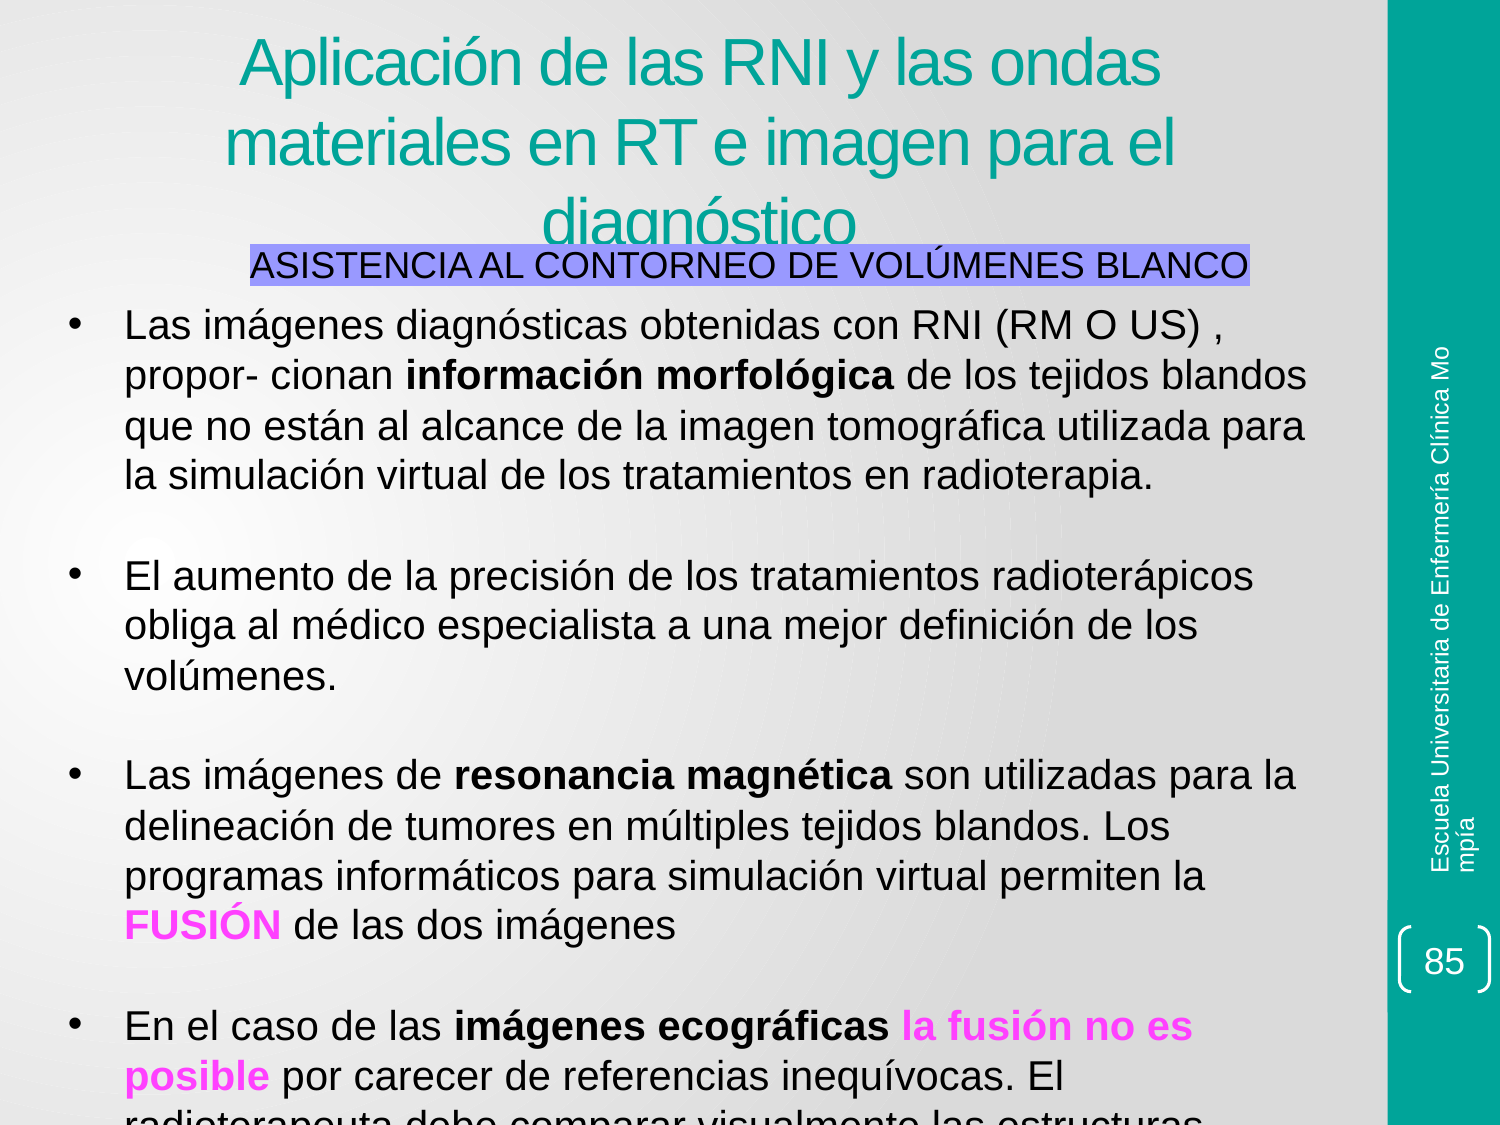

# Aplicación de las RNI y las ondas materiales en RT e imagen para el diagnóstico
ASISTENCIA AL CONTORNEO DE VOLÚMENES BLANCO
Las imágenes diagnósticas obtenidas con RNI (RM O US) , propor- cionan información morfológica de los tejidos blandos que no están al alcance de la imagen tomográfica utilizada para la simulación virtual de los tratamientos en radioterapia.

El aumento de la precisión de los tratamientos radioterápicos obliga al médico especialista a una mejor definición de los volúmenes.

Las imágenes de resonancia magnética son utilizadas para la delineación de tumores en múltiples tejidos blandos. Los programas informáticos para simulación virtual permiten la FUSIÓN de las dos imágenes

En el caso de las imágenes ecográficas la fusión no es posible por carecer de referencias inequívocas. El radioterapeuta debe comparar visualmente las estructuras anatómicas del TC para localizar cualitativamente las regiones anatómicas.
Escuela Universitaria de Enfermería Clínica Mompía
85